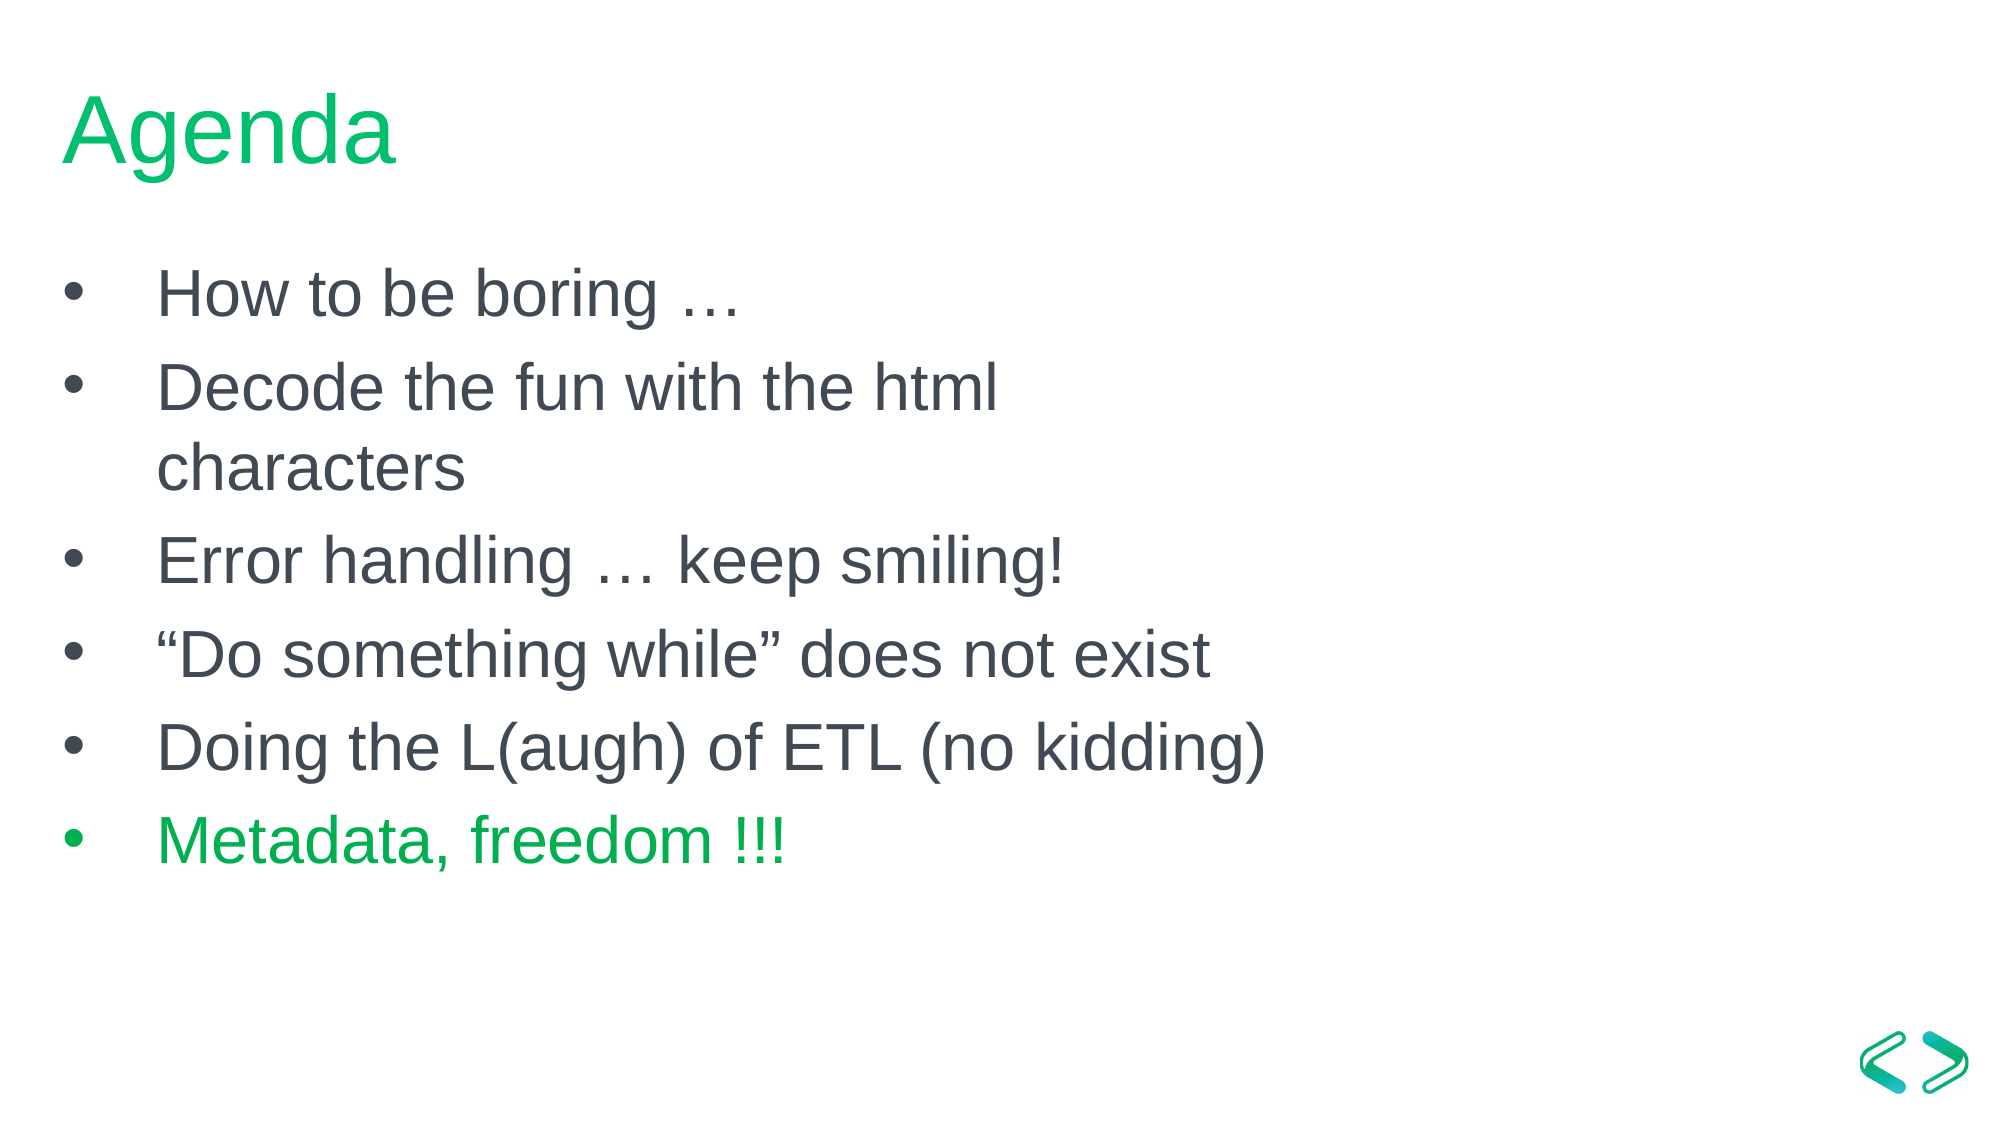

# Agenda
How to be boring …
Decode the fun with the html characters
Error handling … keep smiling!
“Do something while” does not exist
Doing the L(augh) of ETL (no kidding)
Metadata, freedom !!!